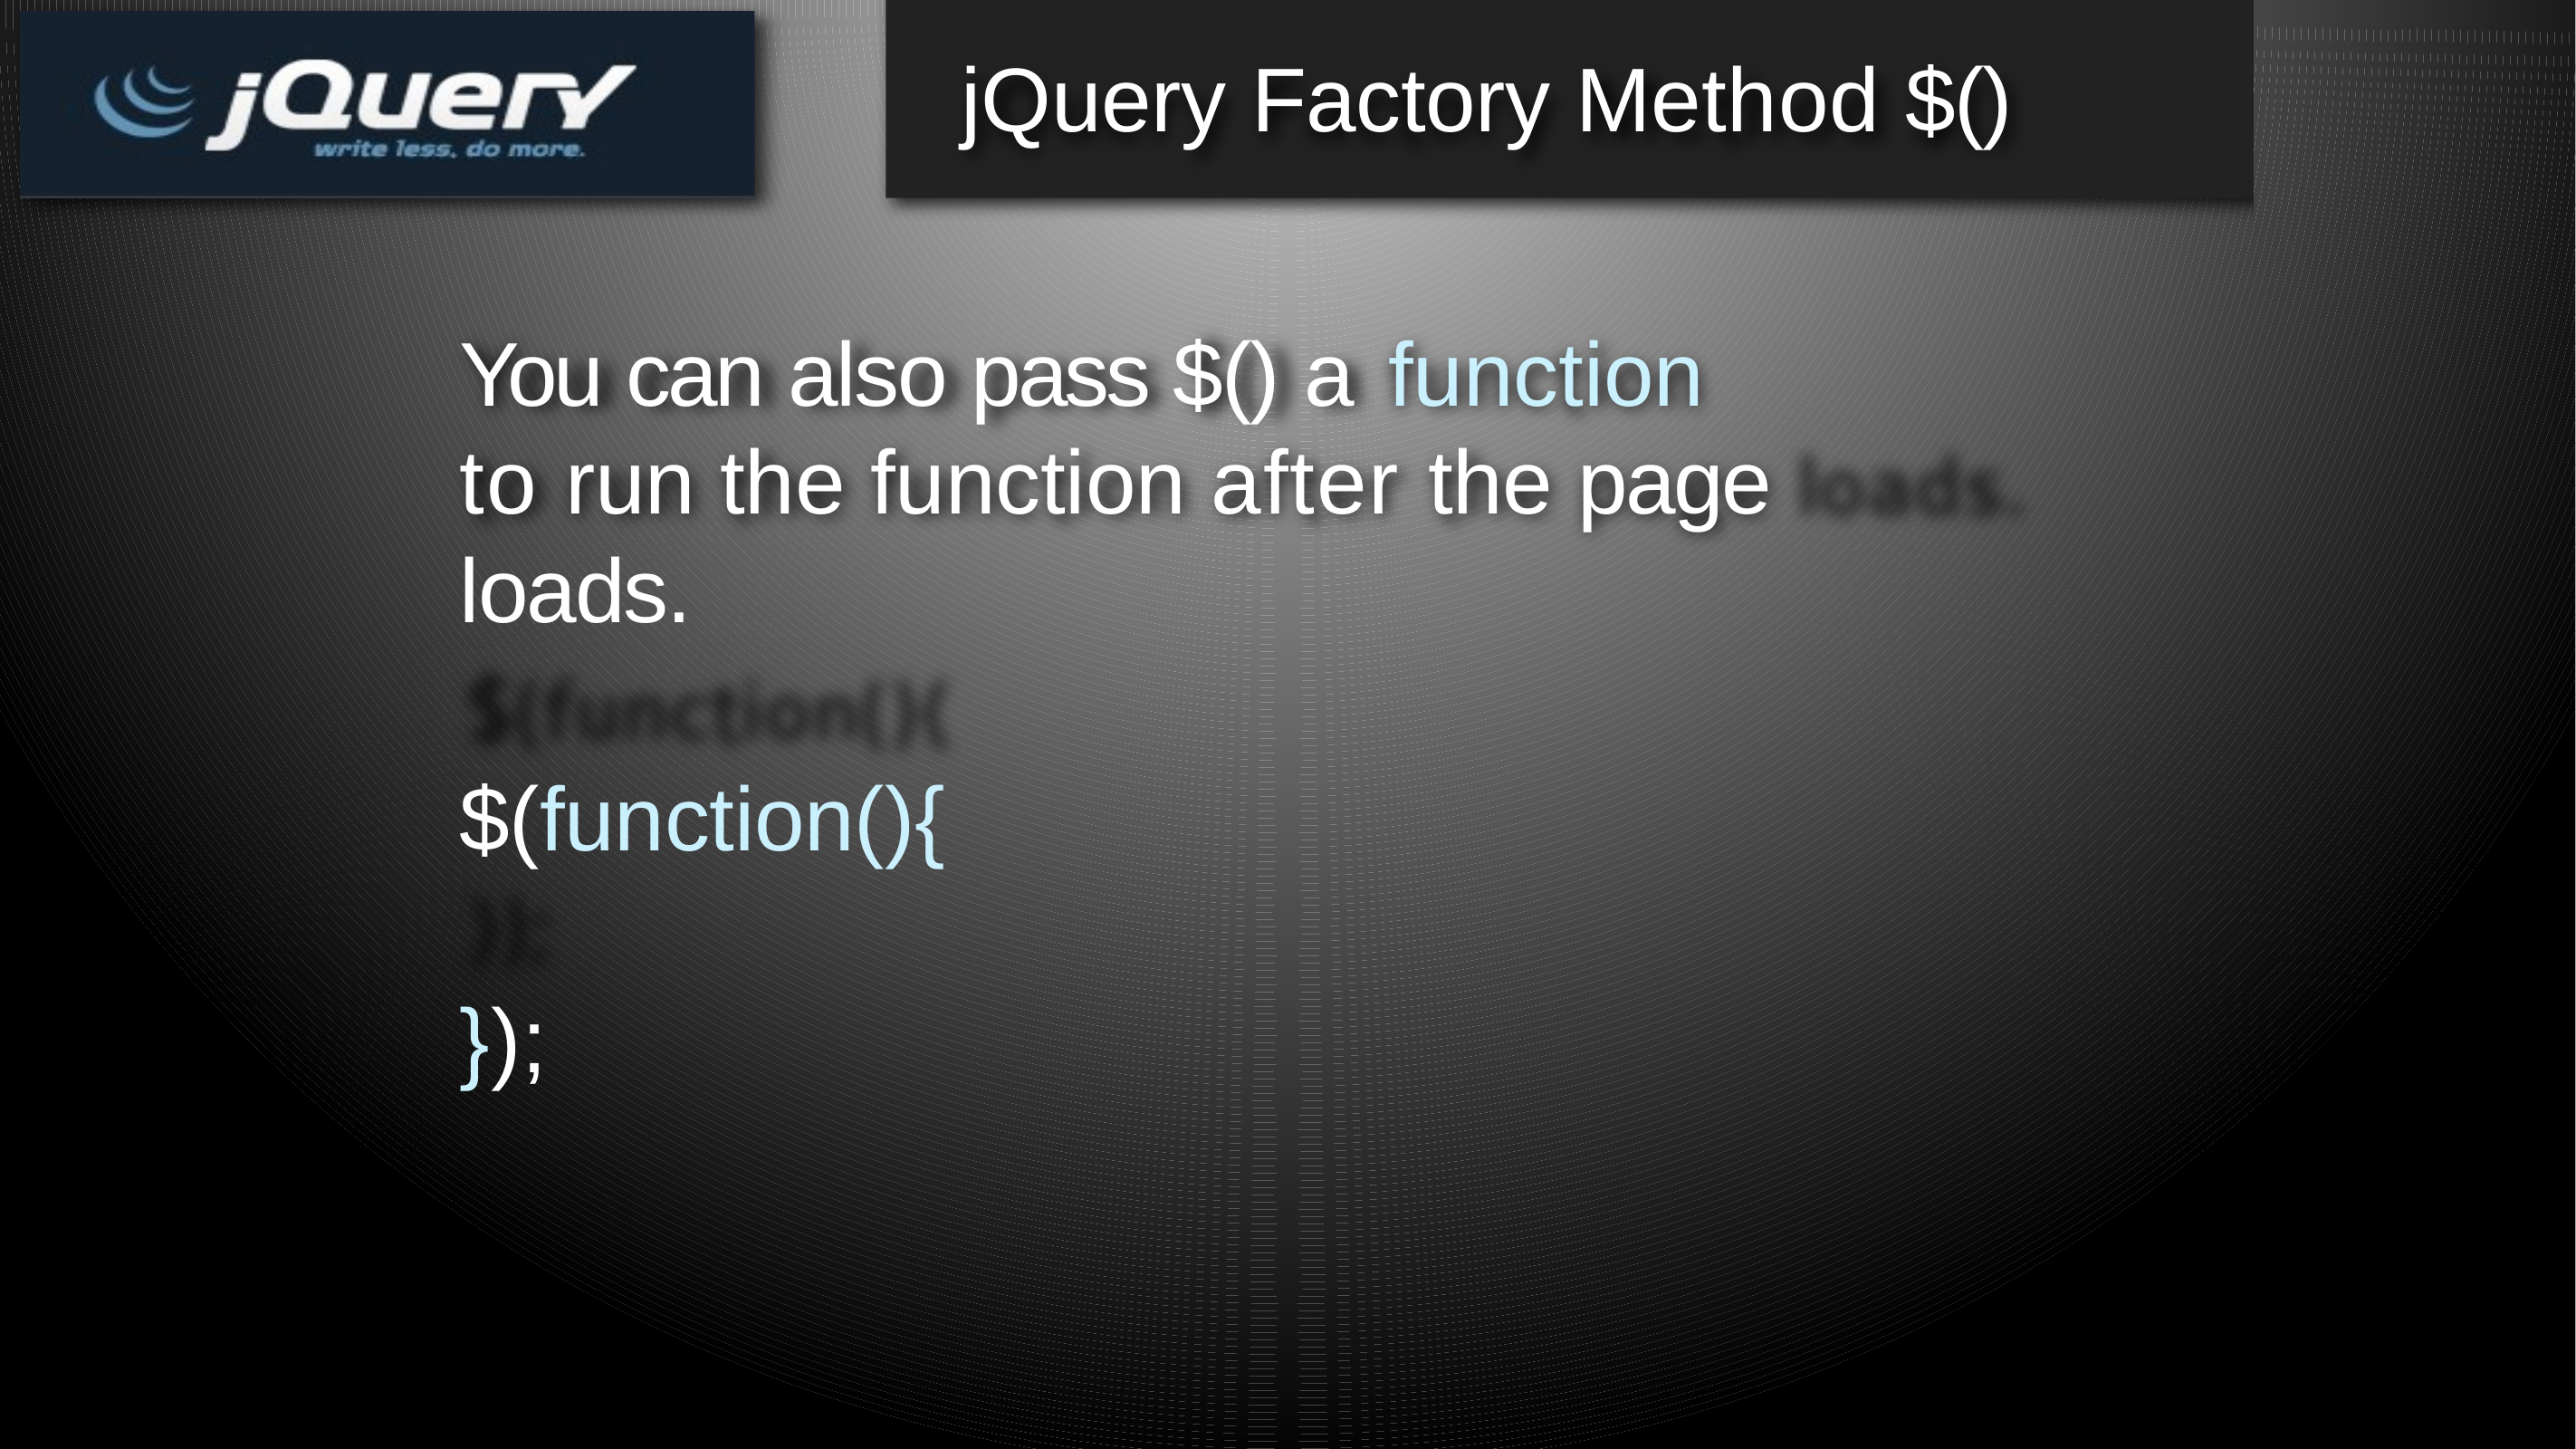

jQuery Factory Method $()

You can also pass $() a function
to run the function after the page loads.

$(function(){

});